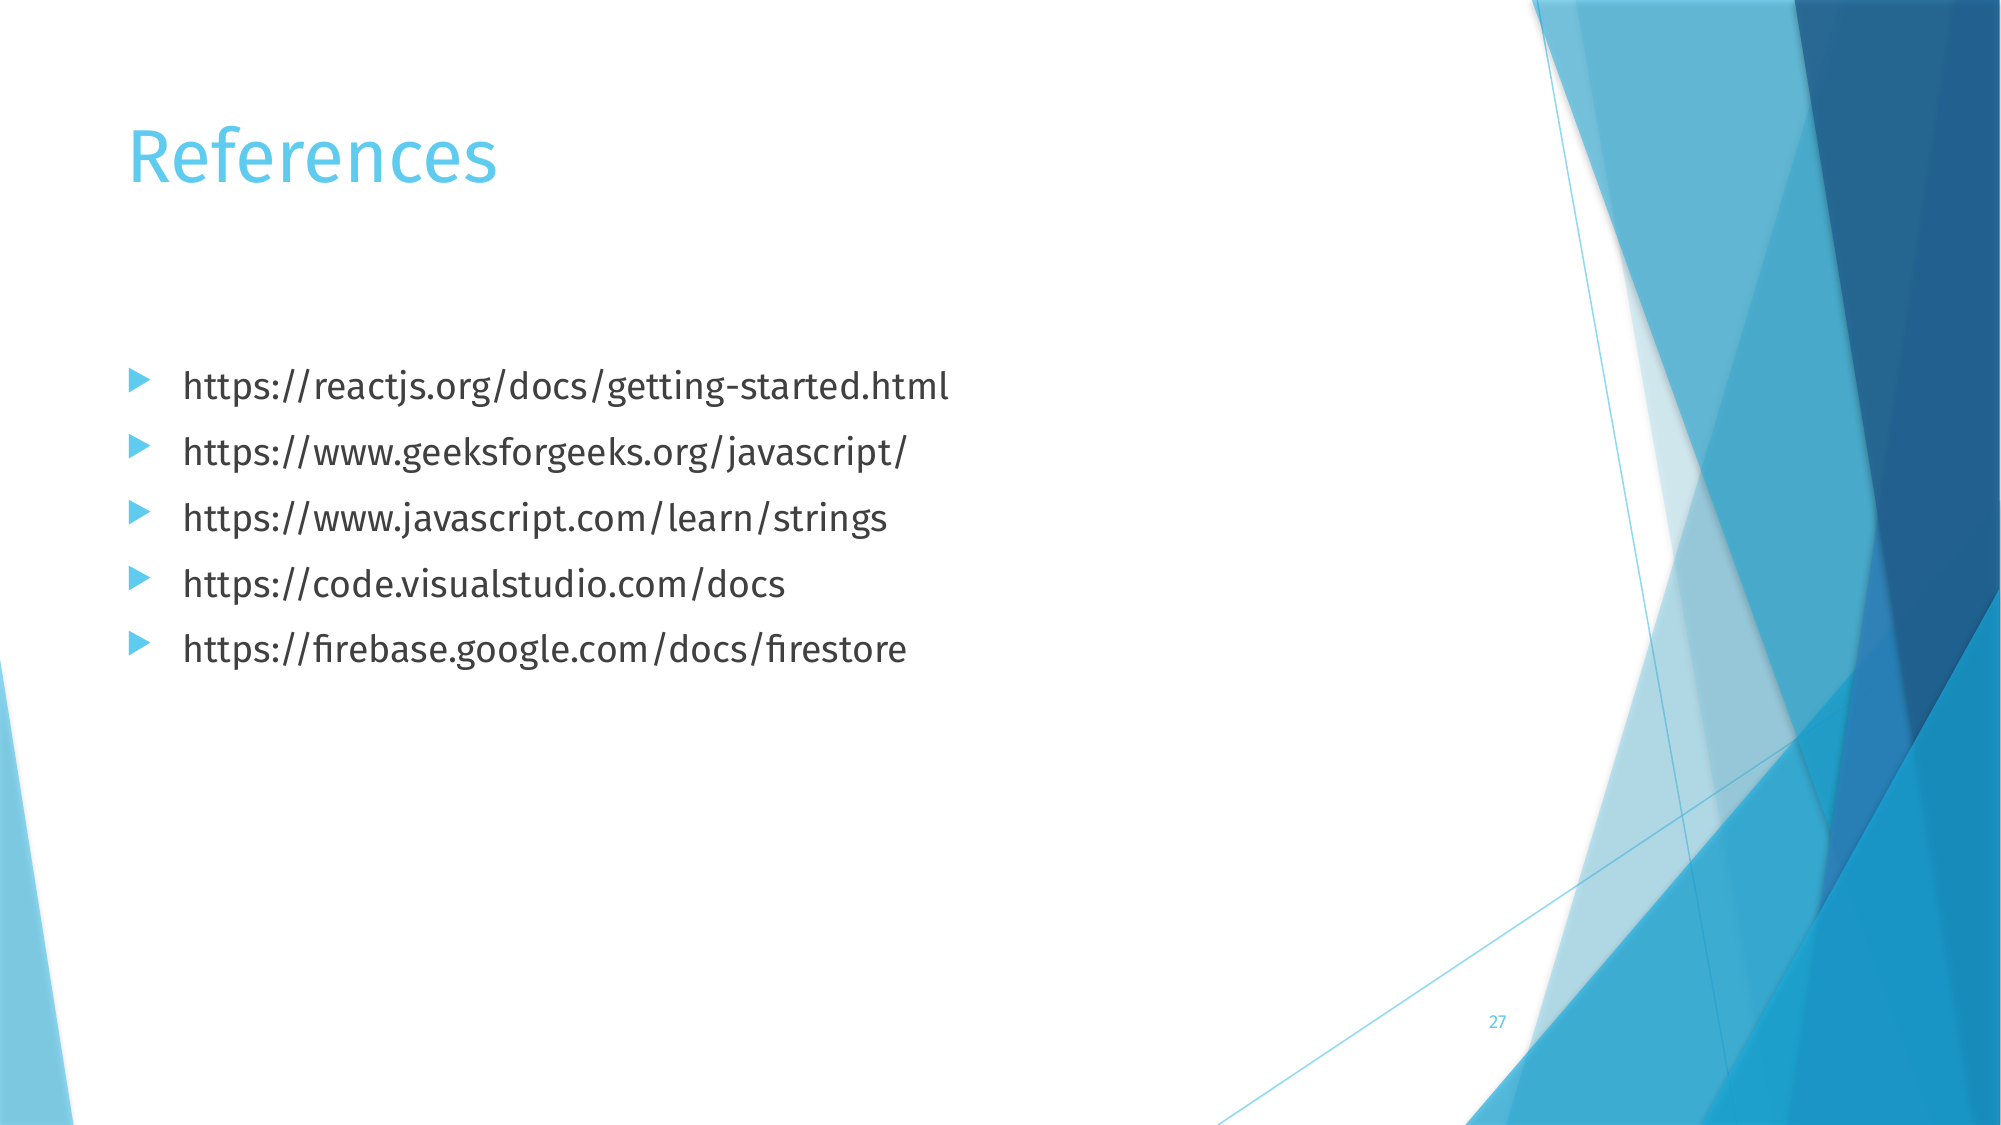

# References
https://reactjs.org/docs/getting-started.html
https://www.geeksforgeeks.org/javascript/
https://www.javascript.com/learn/strings
https://code.visualstudio.com/docs
https://firebase.google.com/docs/firestore

27